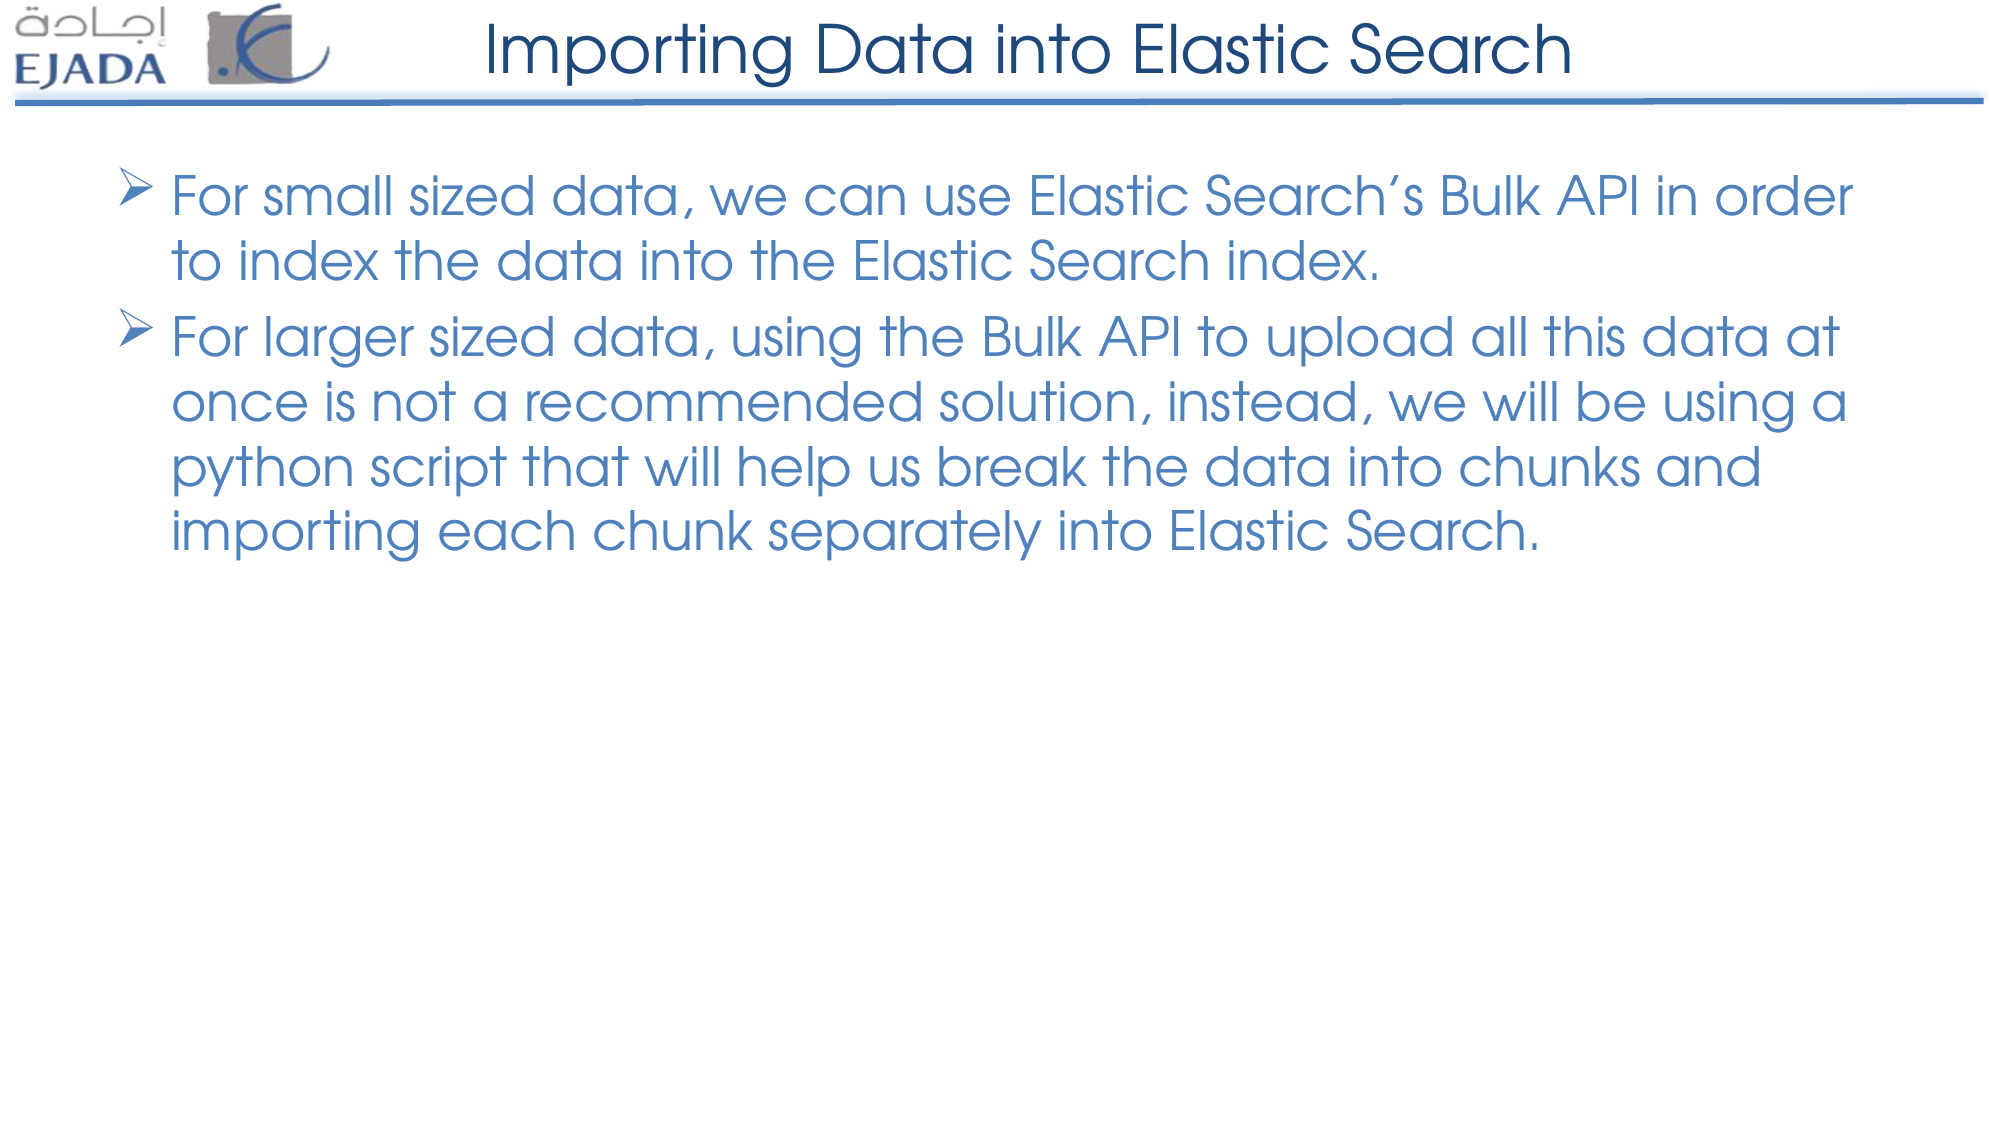

# Importing Data into Elastic Search
For small sized data, we can use Elastic Search’s Bulk API in order to index the data into the Elastic Search index.
For larger sized data, using the Bulk API to upload all this data at once is not a recommended solution, instead, we will be using a python script that will help us break the data into chunks and importing each chunk separately into Elastic Search.